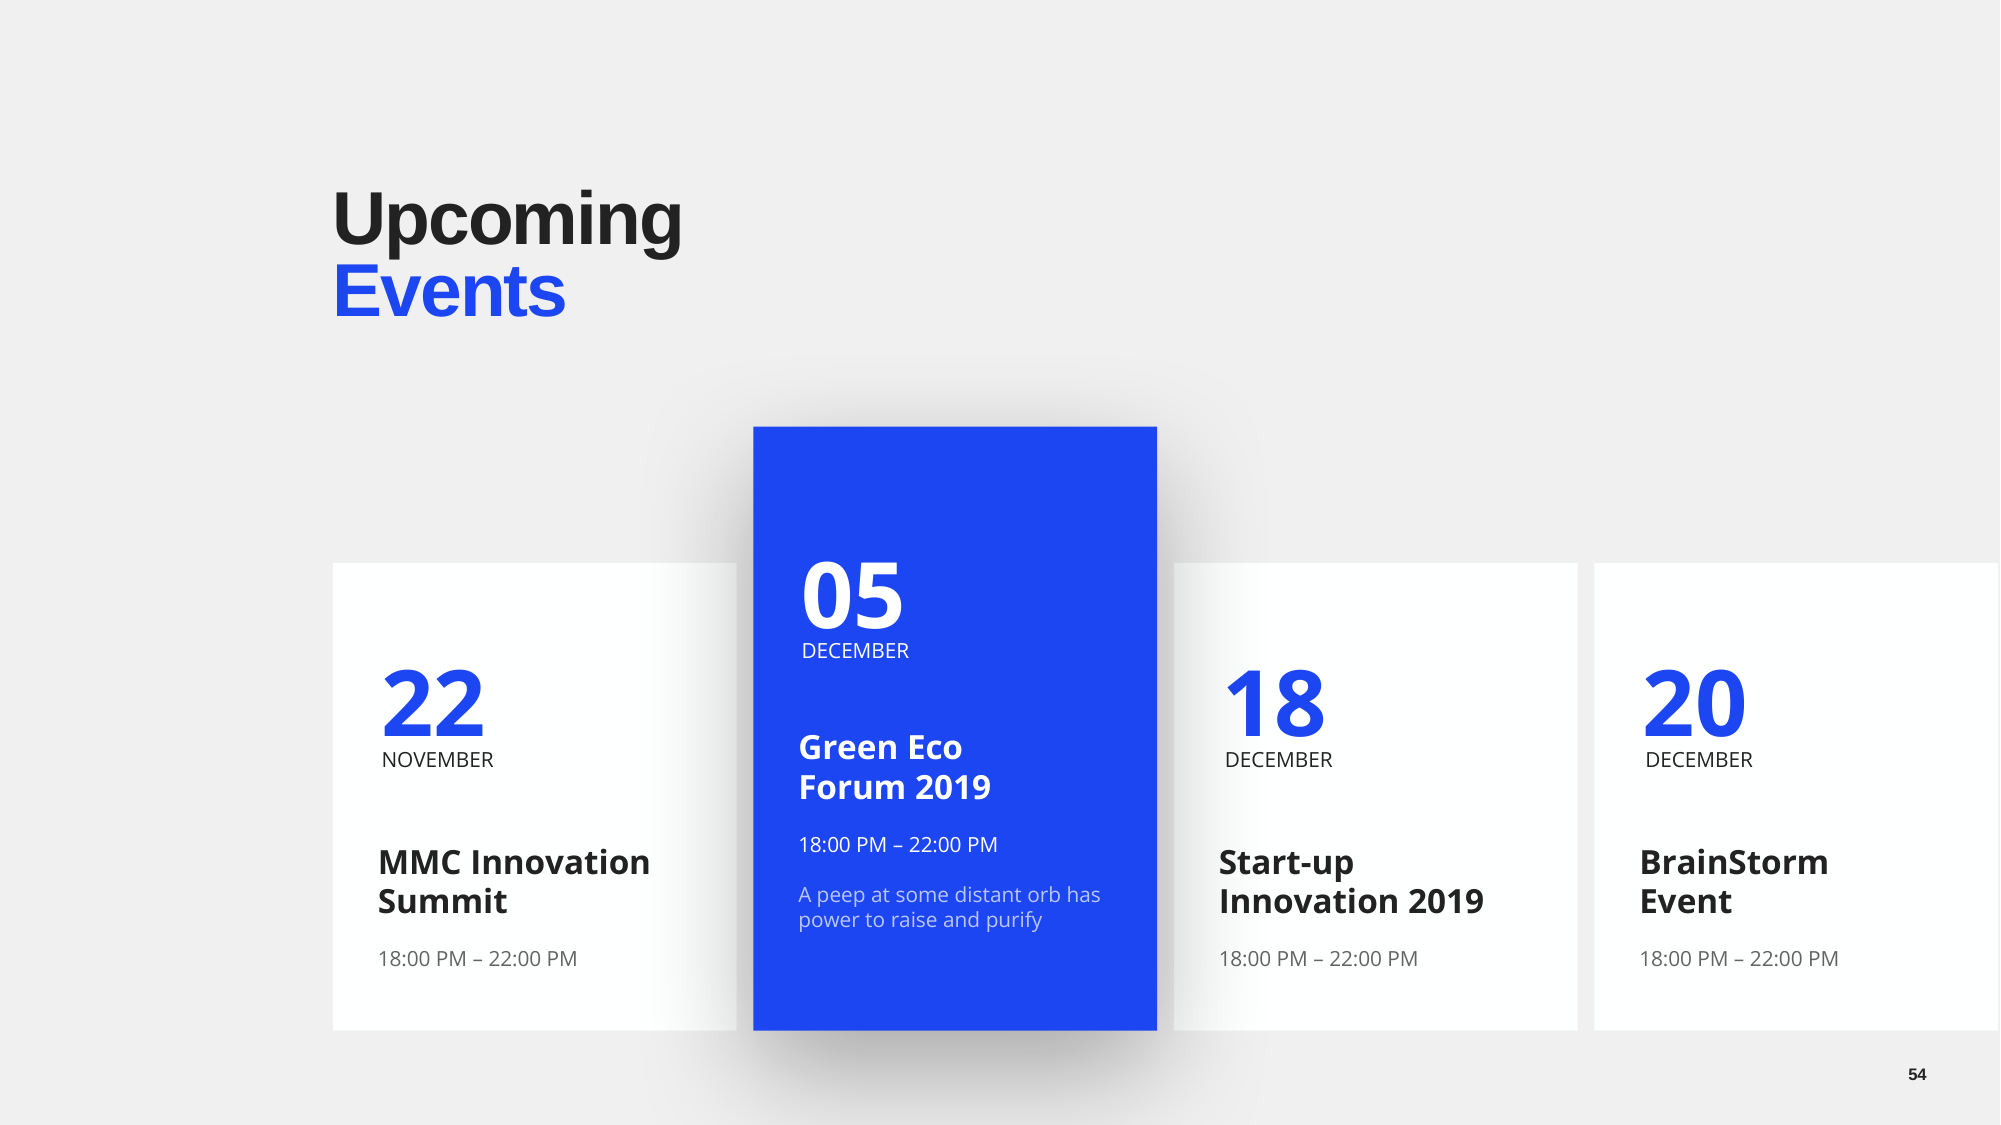

# Upcoming Events
Green Eco
Forum 2019
18:00 PM – 22:00 PM
A peep at some distant orb has power to raise and purify
05
DECEMBER
MMC Innovation Summit
18:00 PM – 22:00 PM
22
NOVEMBER
Start-up Innovation 2019
18:00 PM – 22:00 PM
18
DECEMBER
BrainStorm
Event
18:00 PM – 22:00 PM
20
DECEMBER